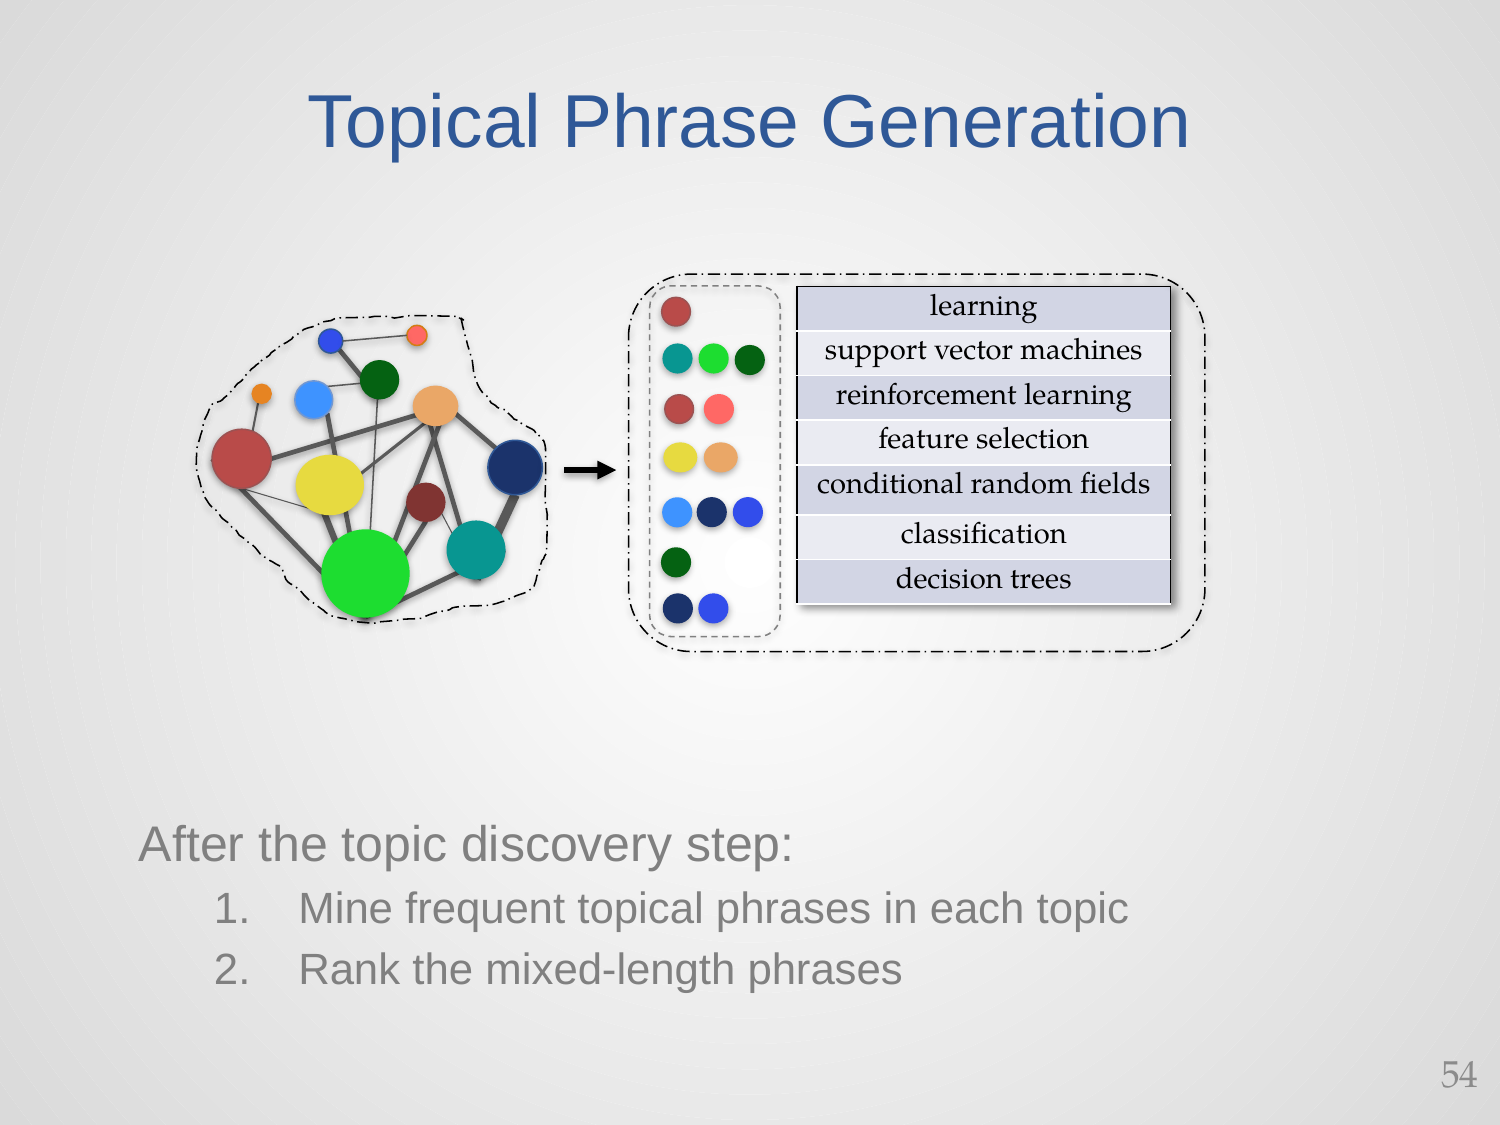

# Topical Phrase Generation

| learning |
| --- |
| support vector machines |
| reinforcement learning |
| feature selection |
| conditional random fields |
| classification |
| decision trees |

After the topic discovery step:
Mine frequent topical phrases in each topic
Rank the mixed-length phrases
54